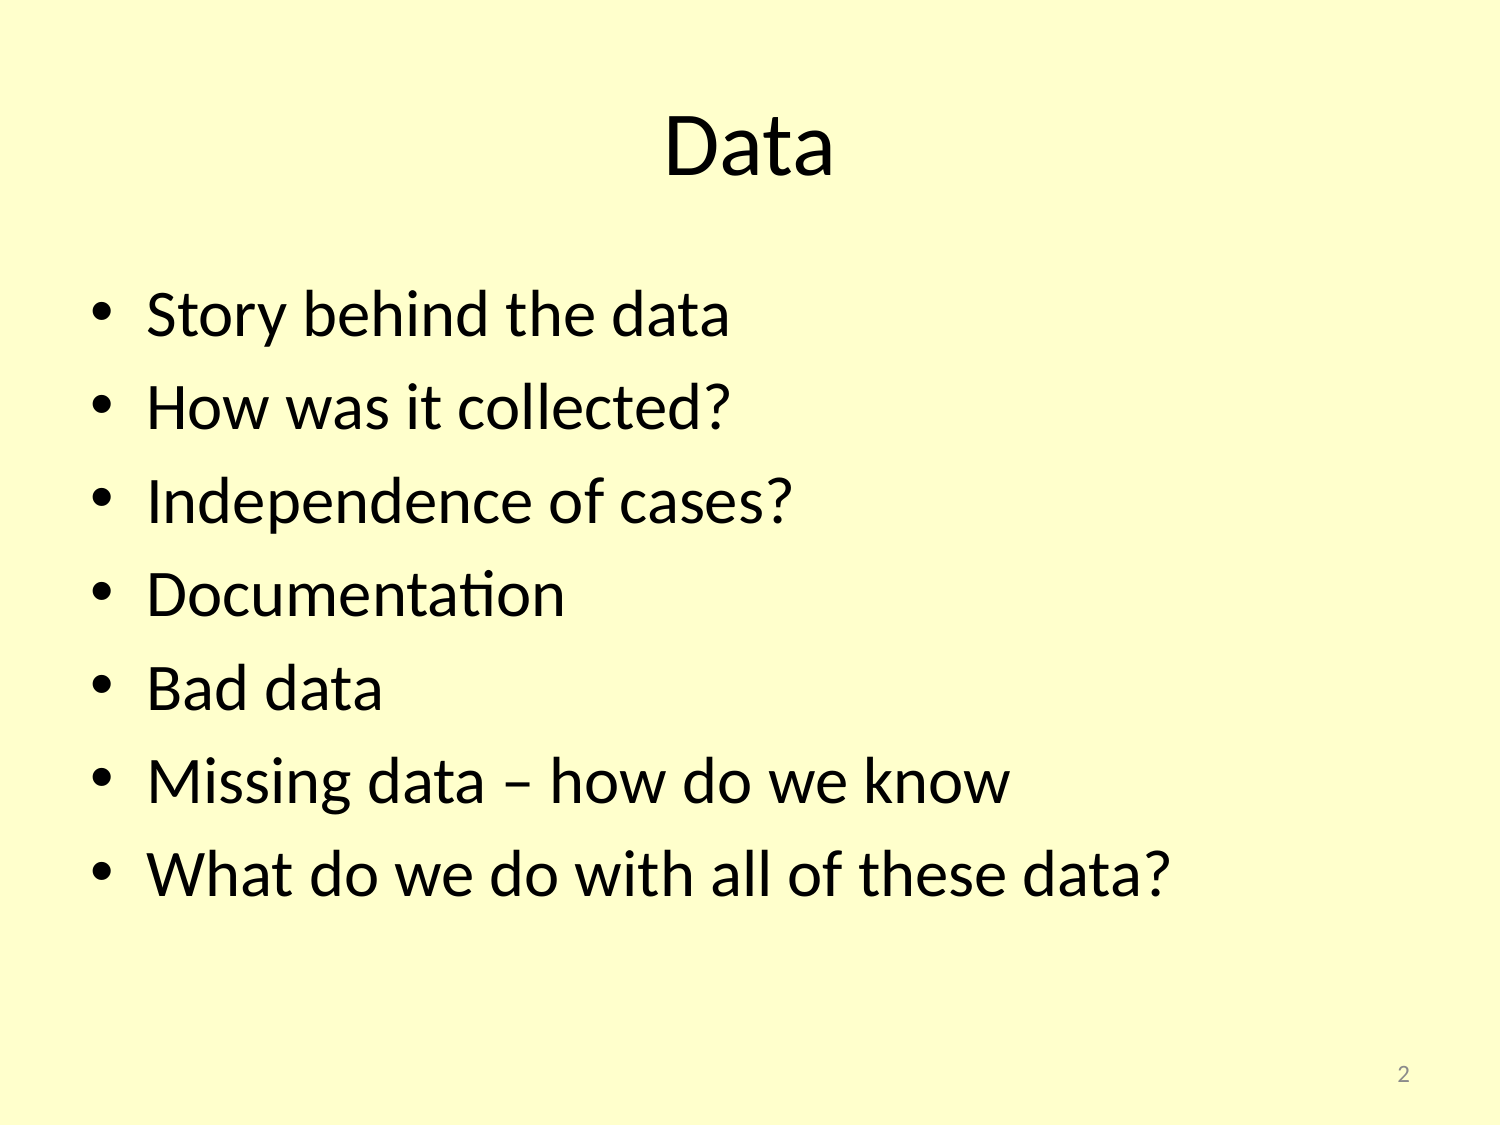

# Data
Story behind the data
How was it collected?
Independence of cases?
Documentation
Bad data
Missing data – how do we know
What do we do with all of these data?

2